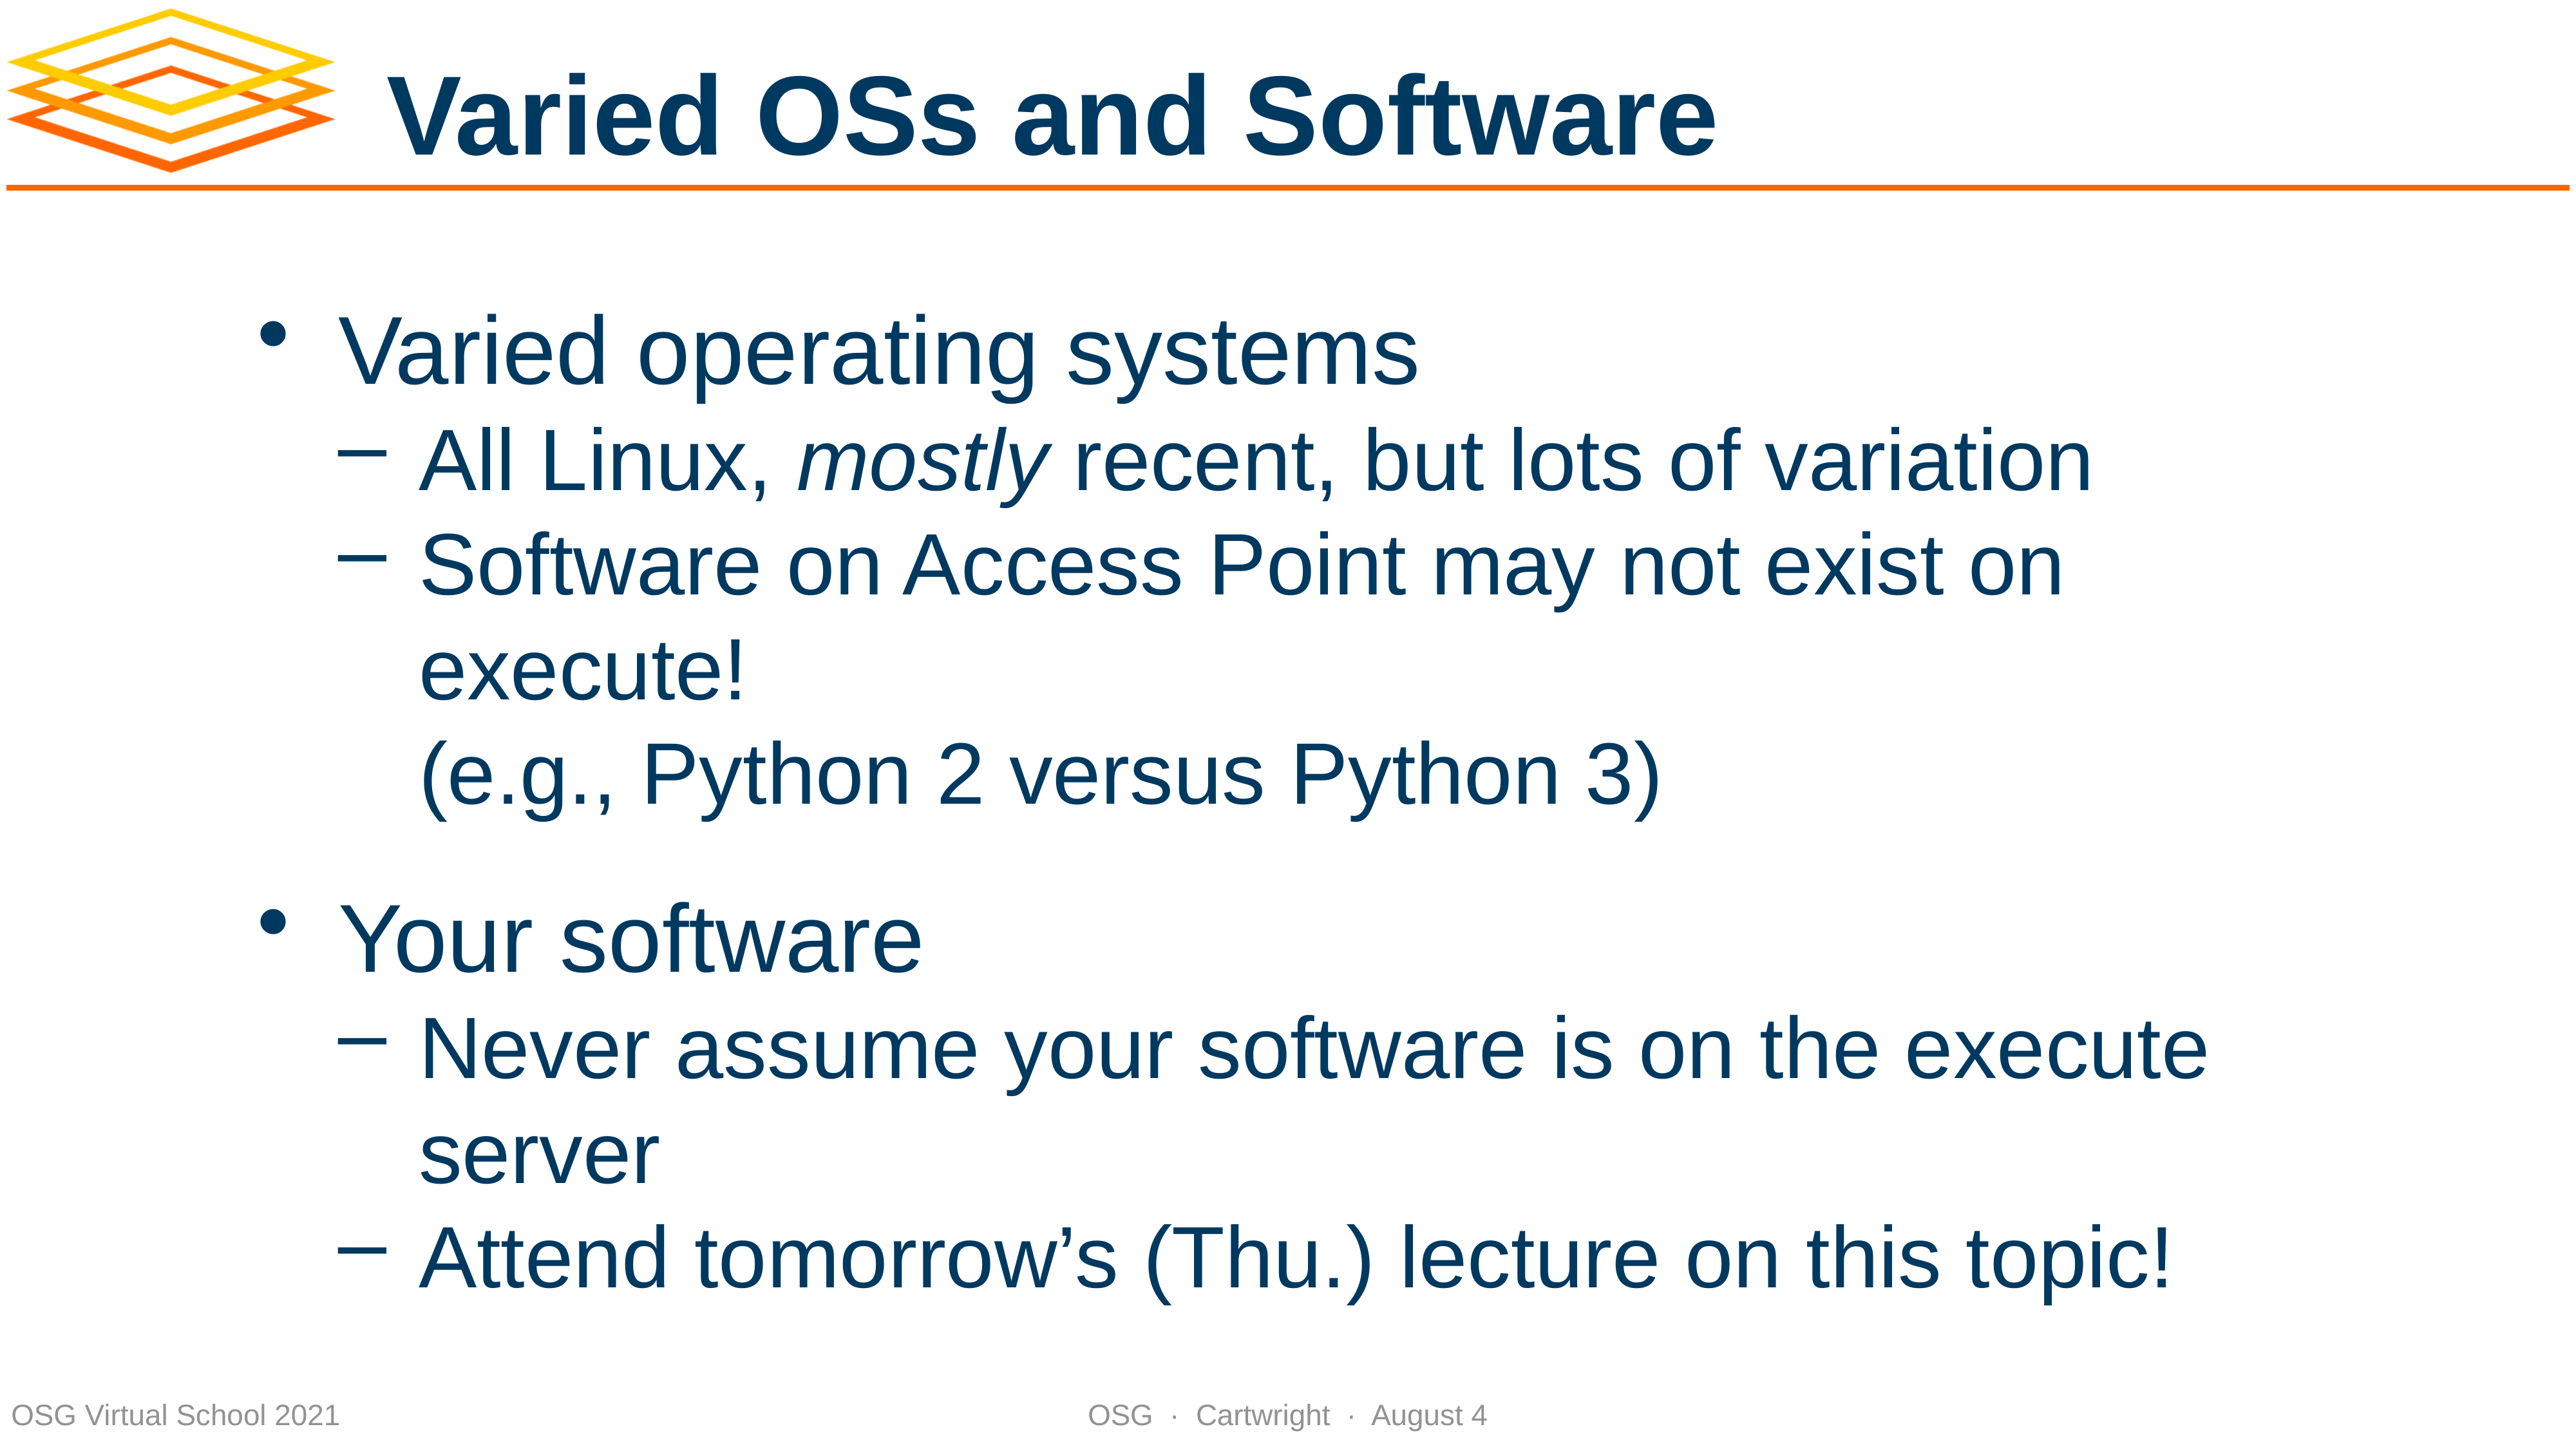

# Varied OSs and Software
Varied operating systems
All Linux, mostly recent, but lots of variation
Software on Access Point may not exist on execute!
(e.g., Python 2 versus Python 3)
Your software
Never assume your software is on the execute server
Attend tomorrow’s (Thu.) lecture on this topic!
29